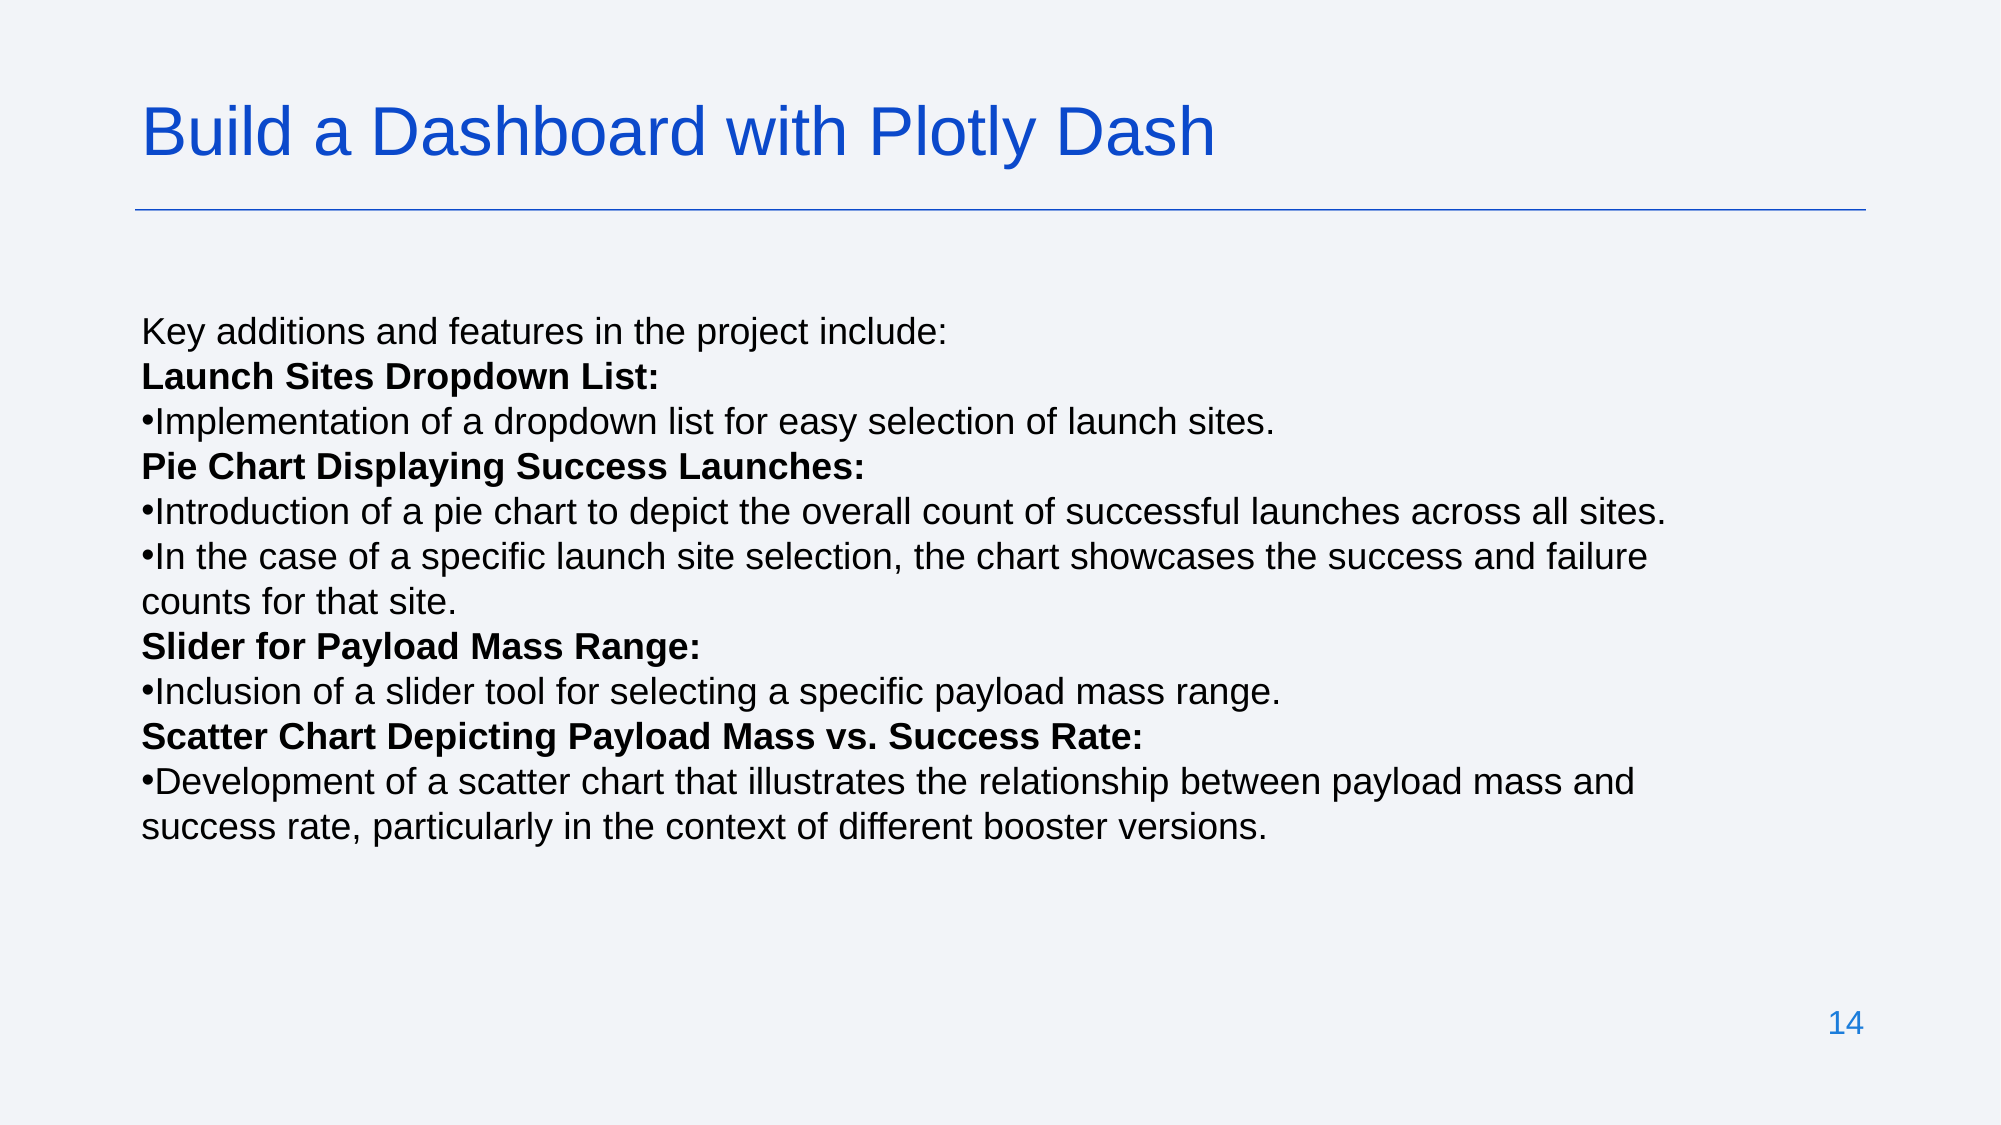

Build a Dashboard with Plotly Dash
Key additions and features in the project include:
Launch Sites Dropdown List:
Implementation of a dropdown list for easy selection of launch sites.
Pie Chart Displaying Success Launches:
Introduction of a pie chart to depict the overall count of successful launches across all sites.
In the case of a specific launch site selection, the chart showcases the success and failure counts for that site.
Slider for Payload Mass Range:
Inclusion of a slider tool for selecting a specific payload mass range.
Scatter Chart Depicting Payload Mass vs. Success Rate:
Development of a scatter chart that illustrates the relationship between payload mass and success rate, particularly in the context of different booster versions.

14